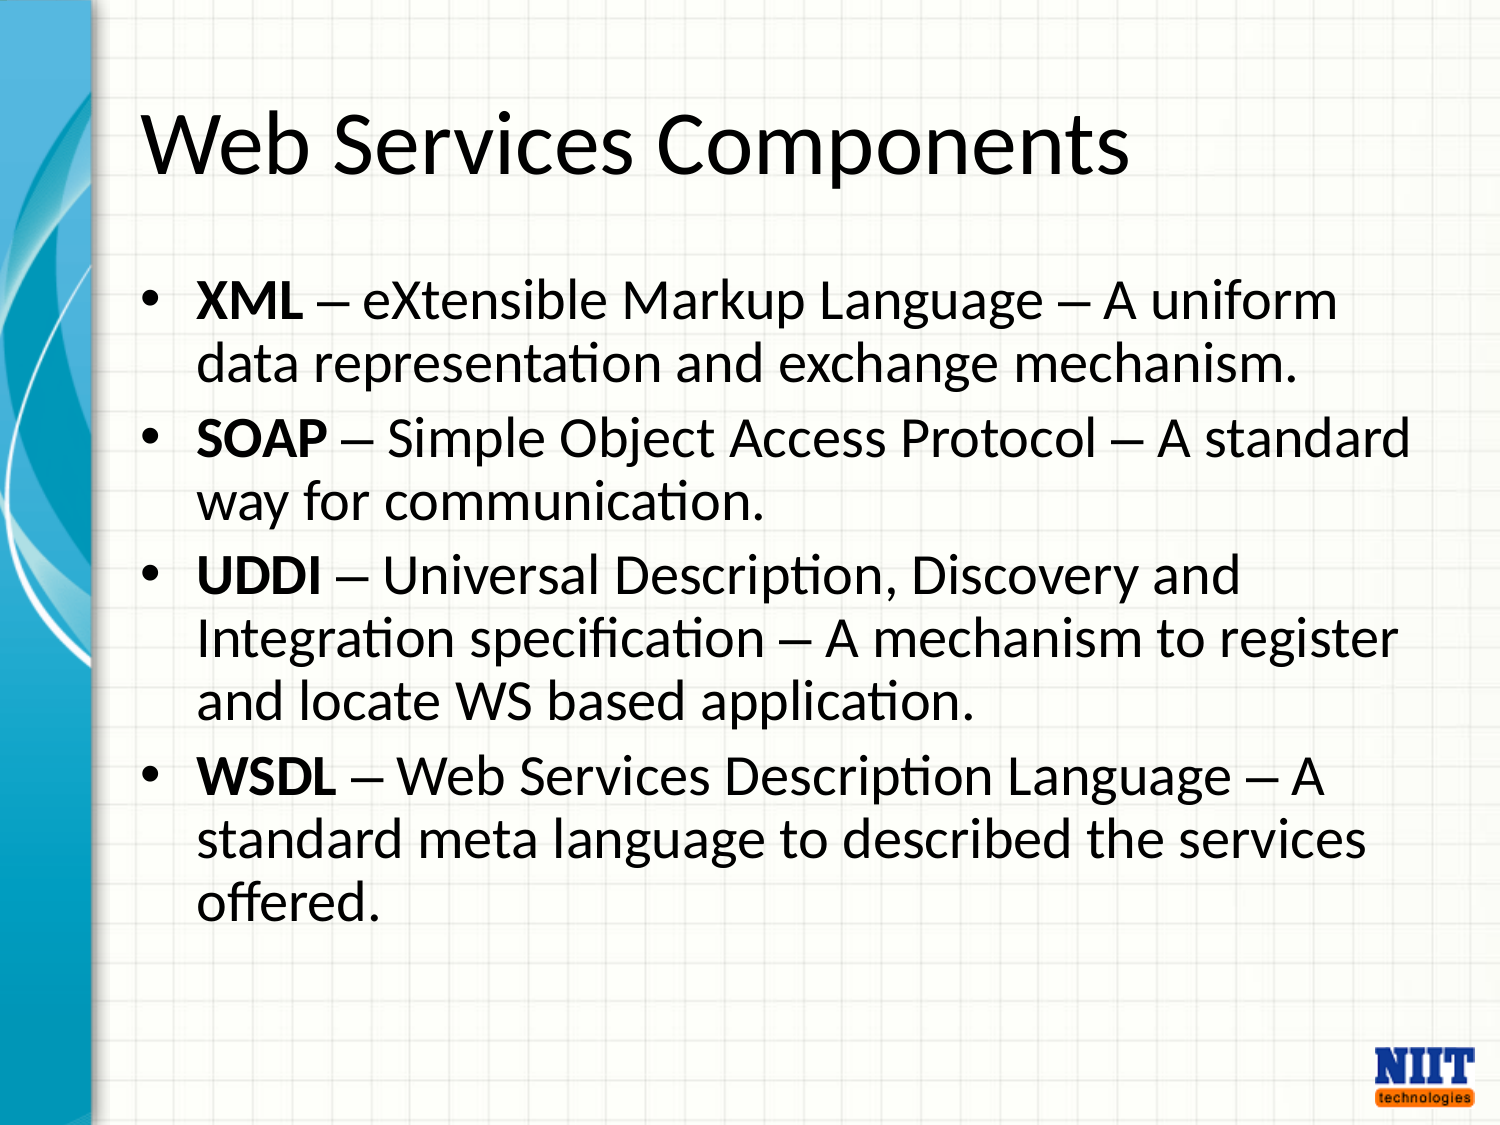

# Web Services Components
XML – eXtensible Markup Language – A uniform data representation and exchange mechanism.
SOAP – Simple Object Access Protocol – A standard way for communication.
UDDI – Universal Description, Discovery and Integration specification – A mechanism to register and locate WS based application.
WSDL – Web Services Description Language – A standard meta language to described the services offered.